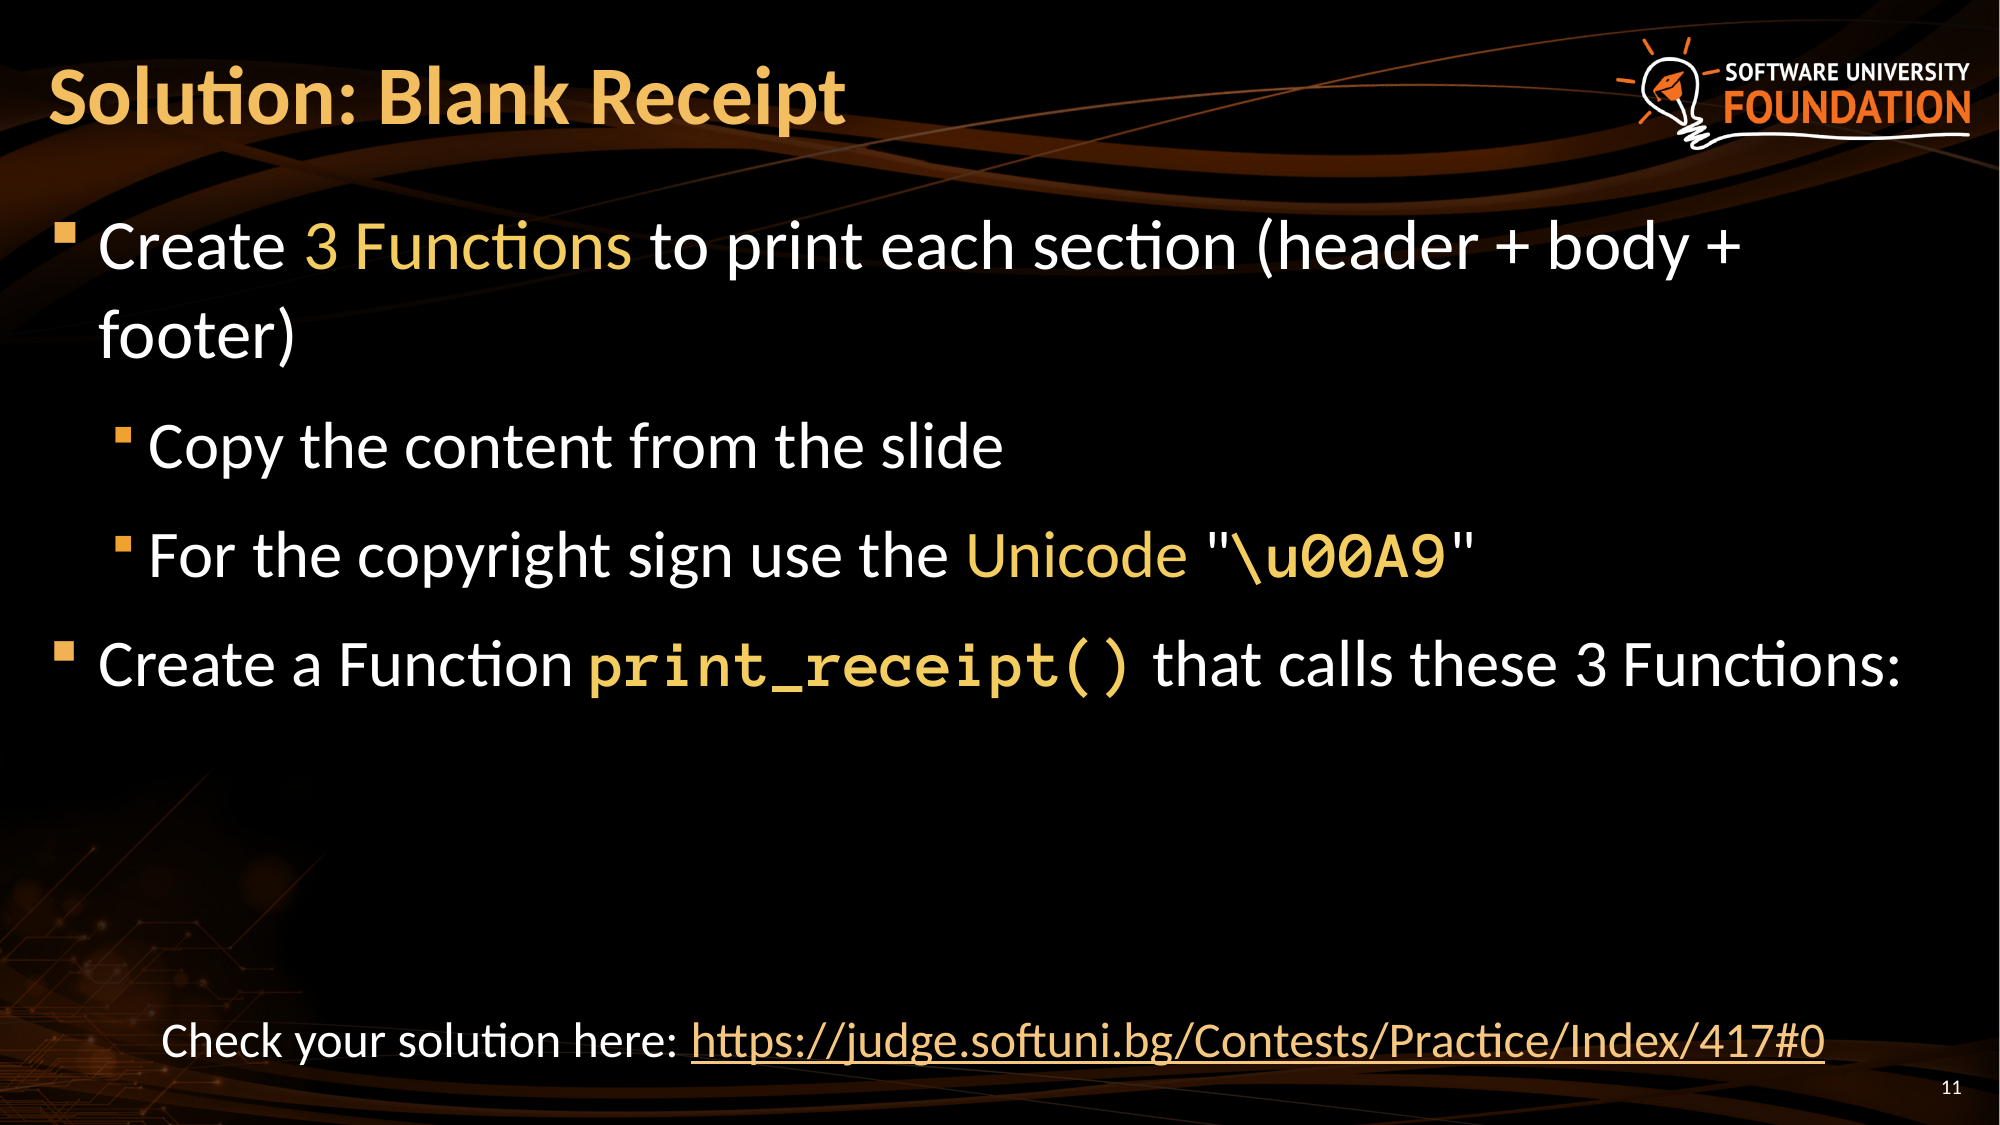

# Solution: Blank Receipt
Create 3 Functions to print each section (header + body + footer)
Copy the content from the slide
For the copyright sign use the Unicode "\u00A9"
Create a Function print_receipt() that calls these 3 Functions:
Check your solution here: https://judge.softuni.bg/Contests/Practice/Index/417#0
11